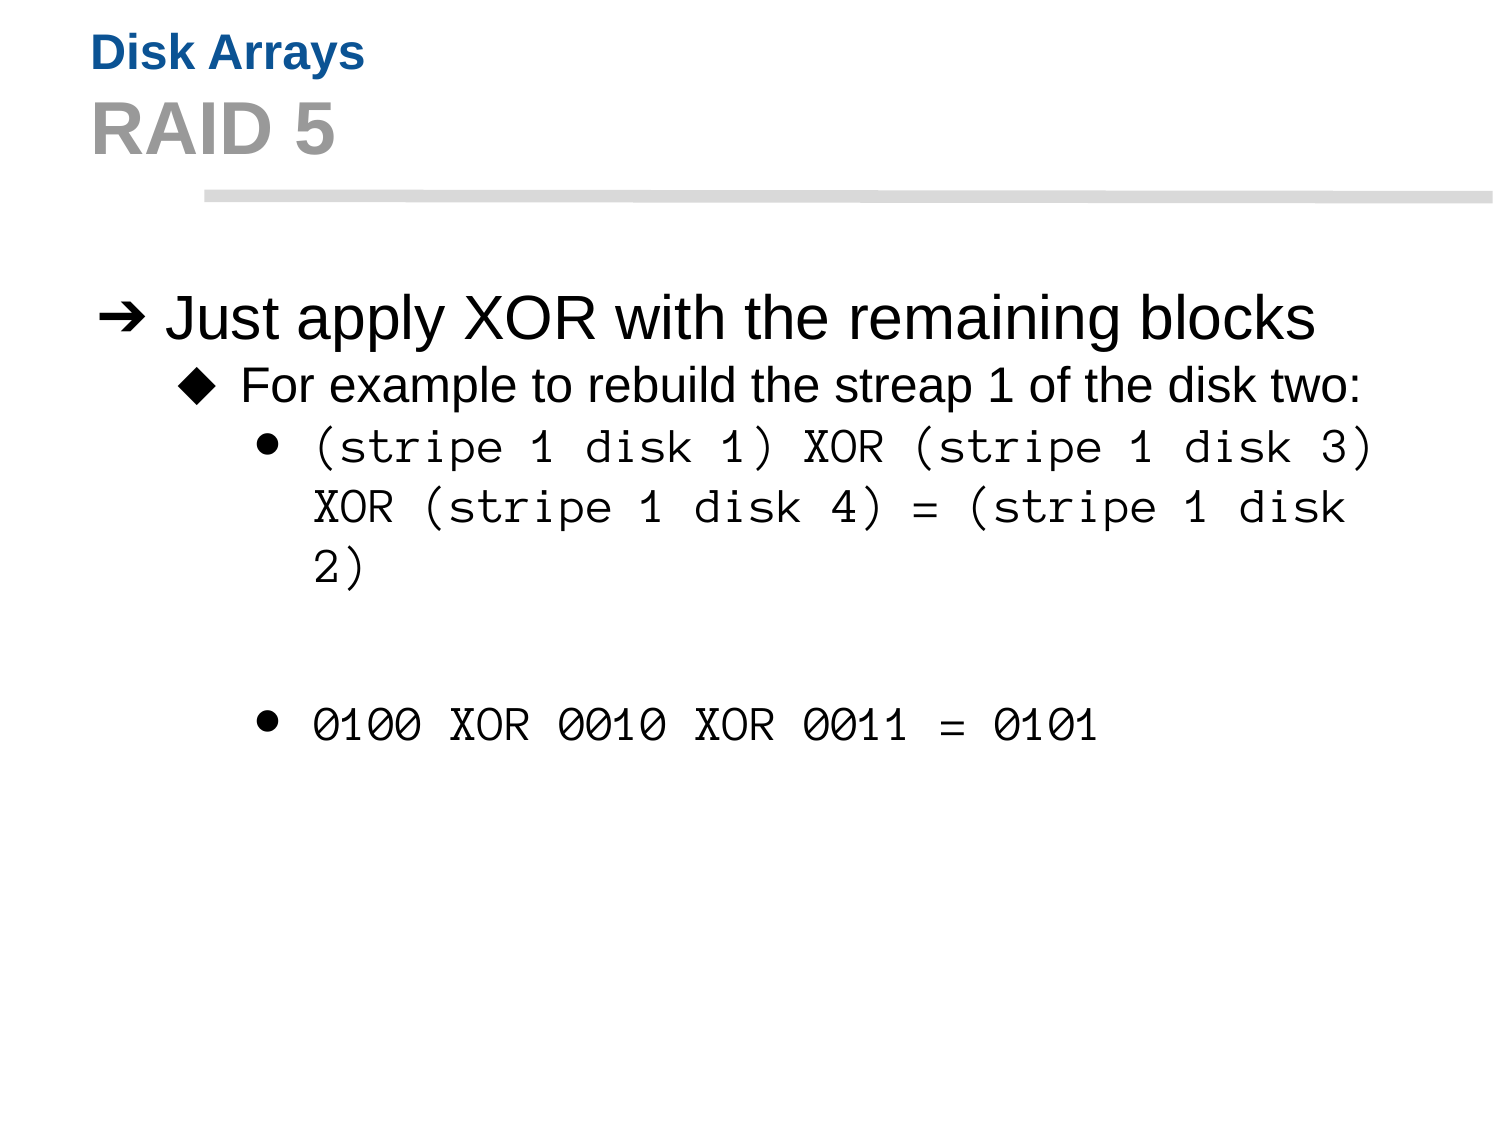

# Disk Arrays RAID 5
Just apply XOR with the remaining blocks
For example to rebuild the streap 1 of the disk two:
(stripe 1 disk 1) XOR (stripe 1 disk 3) XOR (stripe 1 disk 4) = (stripe 1 disk 2)

0100 XOR 0010 XOR 0011 = 0101